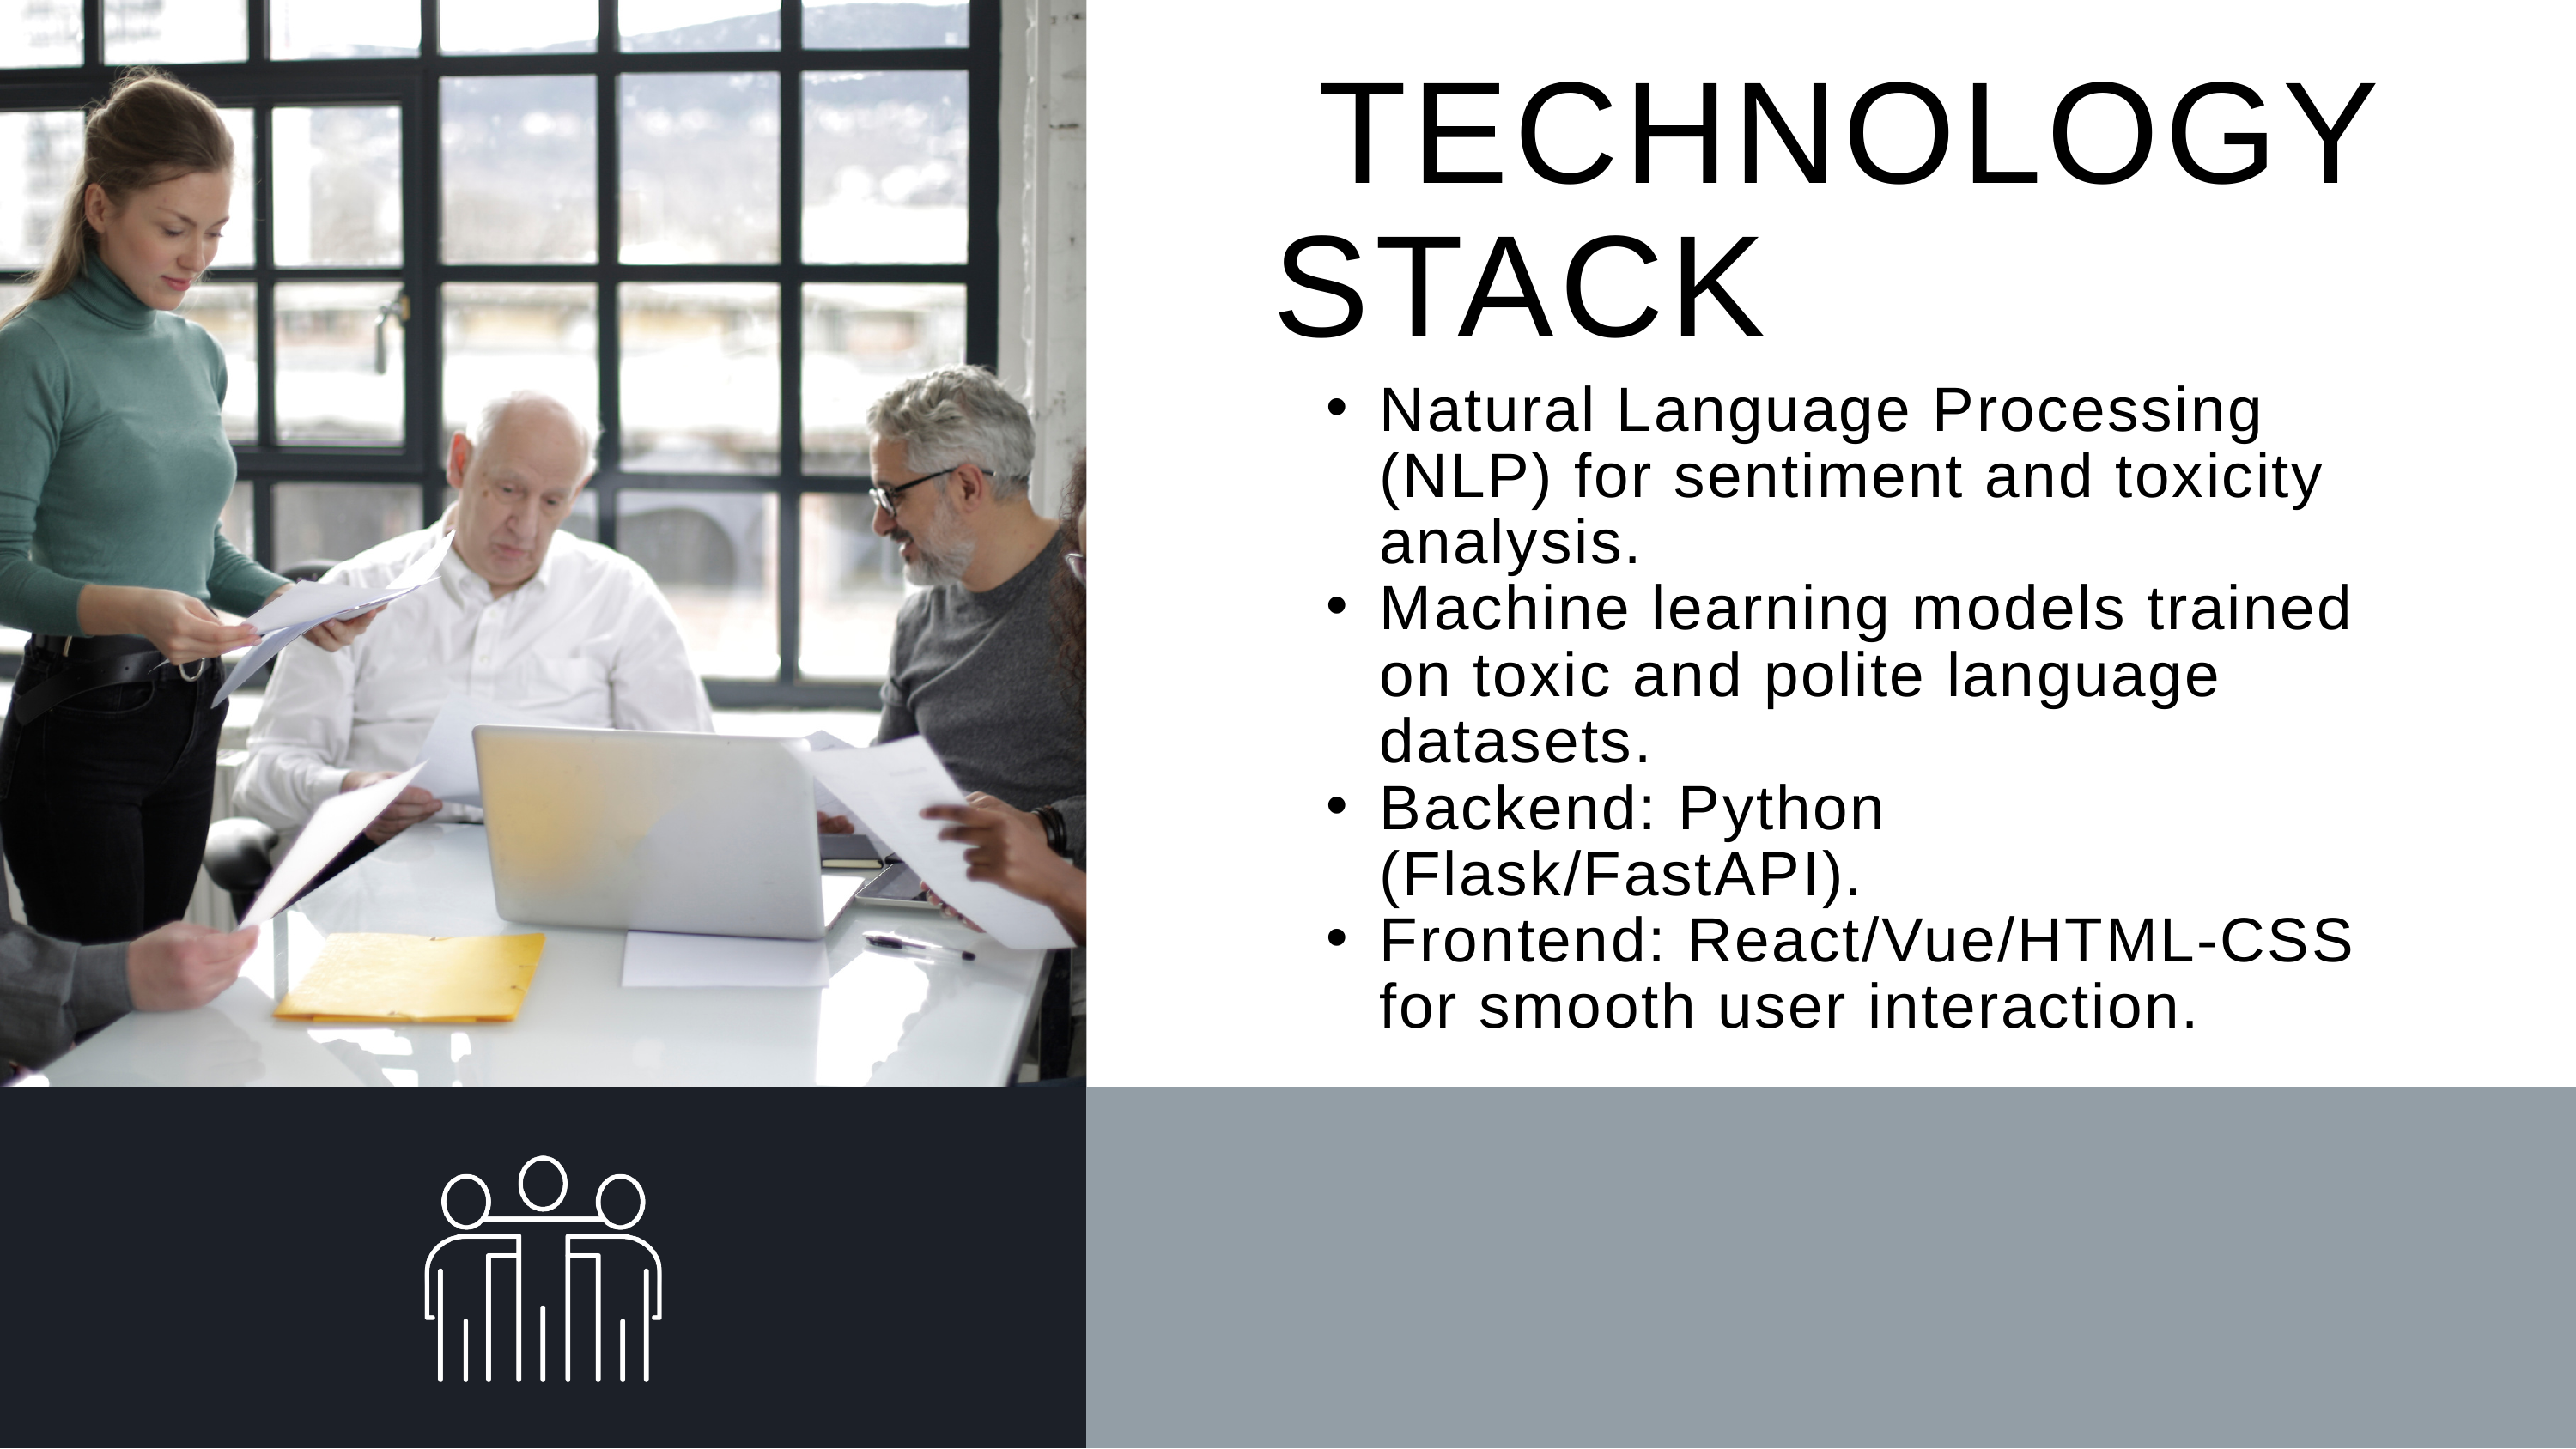

TECHNOLOGY STACK
Natural Language Processing (NLP) for sentiment and toxicity analysis.
Machine learning models trained on toxic and polite language datasets.
Backend: Python (Flask/FastAPI).
Frontend: React/Vue/HTML-CSS for smooth user interaction.